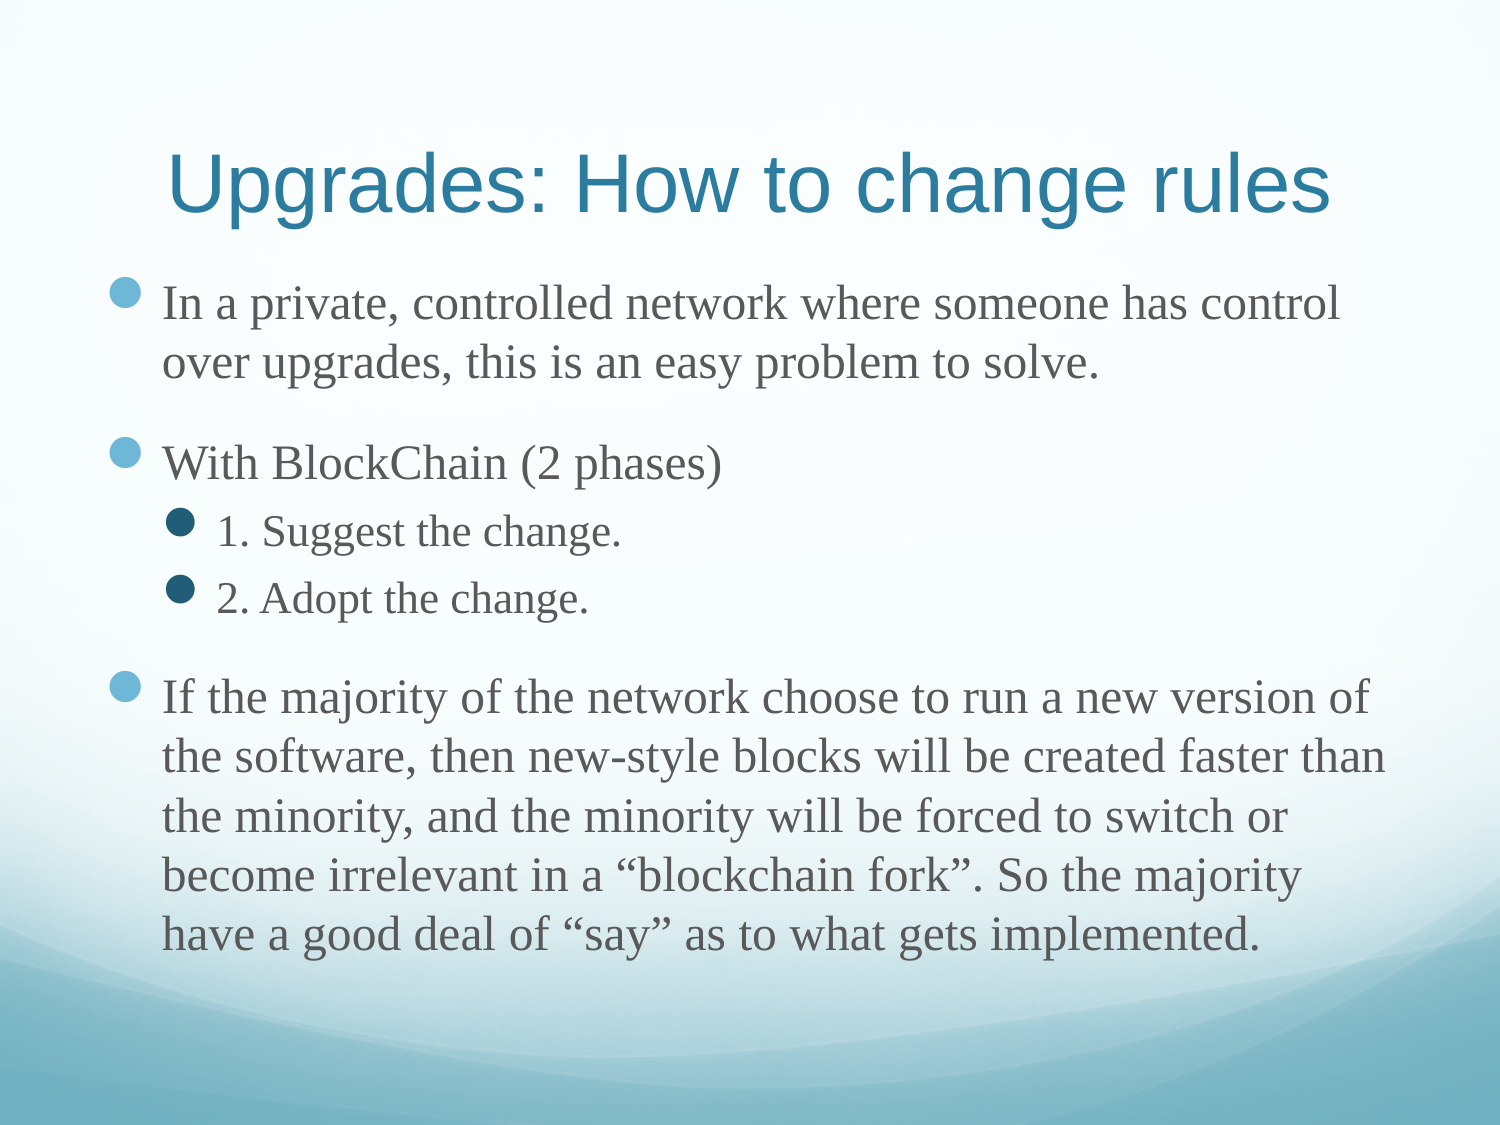

# Upgrades: How to change rules
In a private, controlled network where someone has control over upgrades, this is an easy problem to solve.
With BlockChain (2 phases)
1. Suggest the change.
2. Adopt the change.
If the majority of the network choose to run a new version of the software, then new-style blocks will be created faster than the minority, and the minority will be forced to switch or become irrelevant in a “blockchain fork”. So the majority have a good deal of “say” as to what gets implemented.